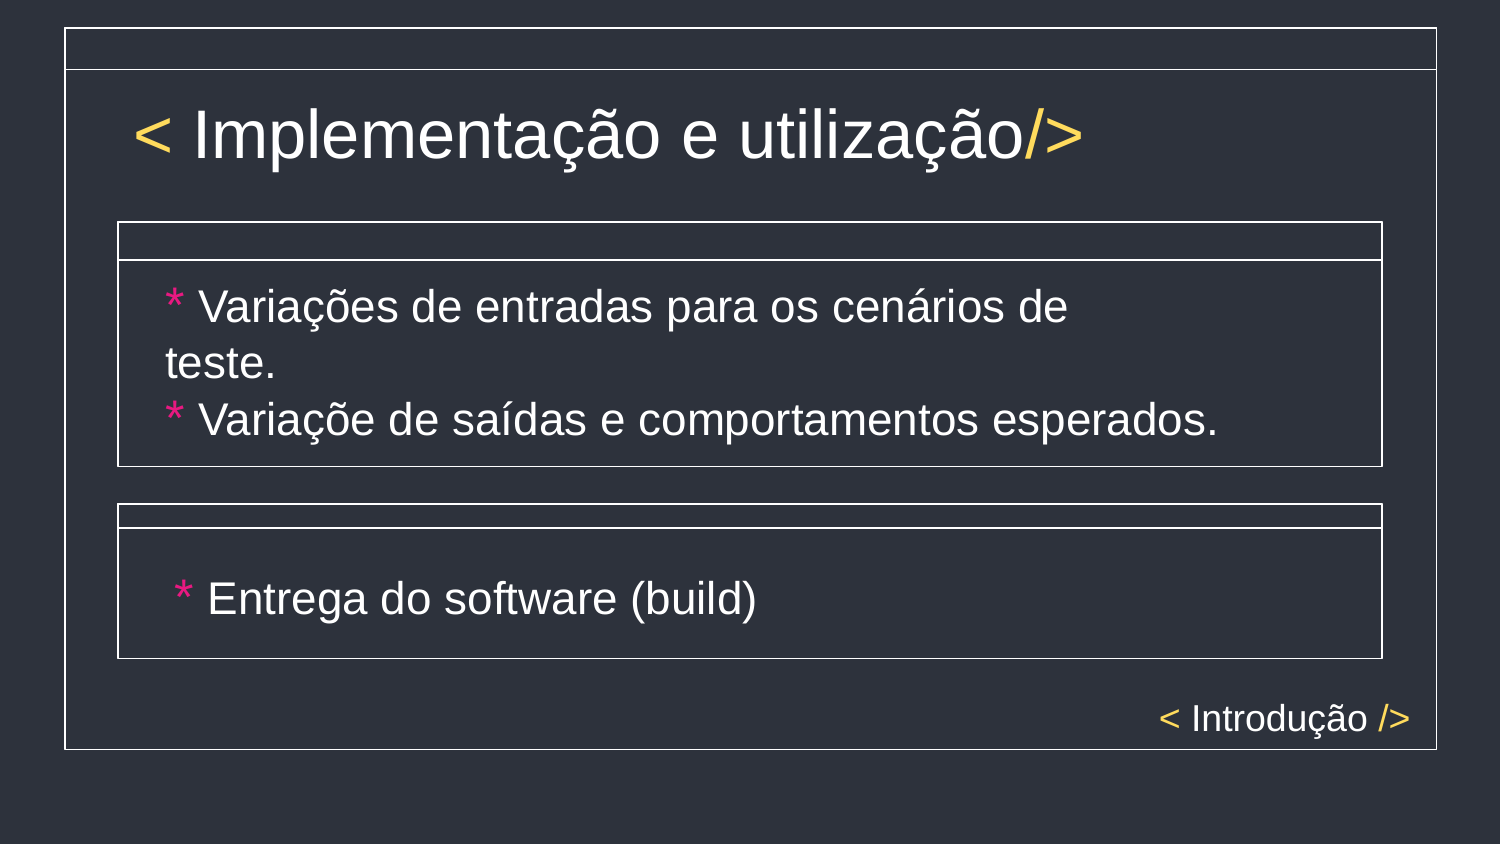

# < Implementação e utilização/>

* Variações de entradas para os cenários de teste.
* Variaçõe de saídas e comportamentos esperados.

* Entrega do software (build)
< Introdução />